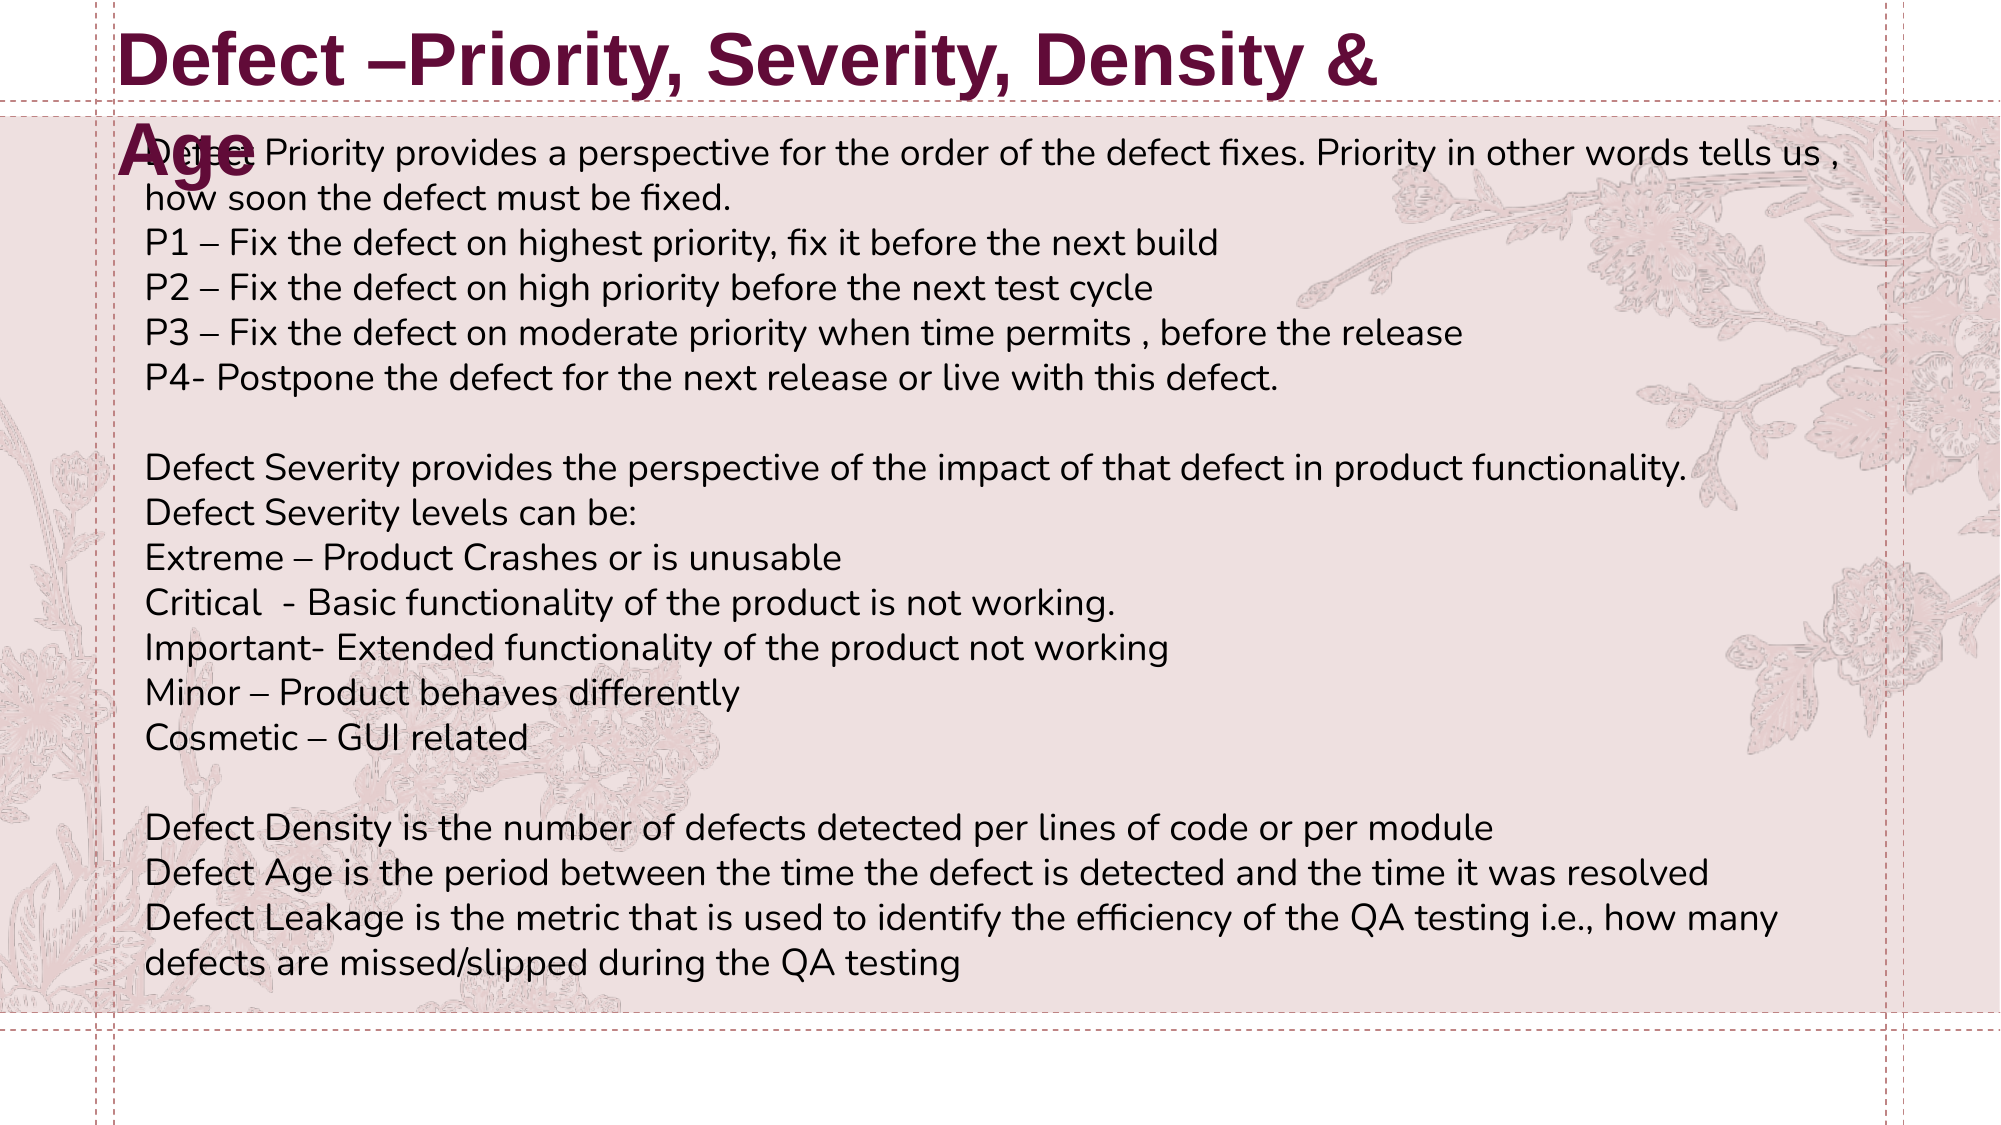

Defect –Priority, Severity, Density & Age
Defect Priority provides a perspective for the order of the defect fixes. Priority in other words tells us , how soon the defect must be fixed.
P1 – Fix the defect on highest priority, fix it before the next build
P2 – Fix the defect on high priority before the next test cycle
P3 – Fix the defect on moderate priority when time permits , before the release
P4- Postpone the defect for the next release or live with this defect.

Defect Severity provides the perspective of the impact of that defect in product functionality.
Defect Severity levels can be:
Extreme – Product Crashes or is unusable
Critical  - Basic functionality of the product is not working.
Important- Extended functionality of the product not working
Minor – Product behaves differently
Cosmetic – GUI related

Defect Density is the number of defects detected per lines of code or per module
Defect Age is the period between the time the defect is detected and the time it was resolved
Defect Leakage is the metric that is used to identify the efficiency of the QA testing i.e., how many defects are missed/slipped during the QA testing